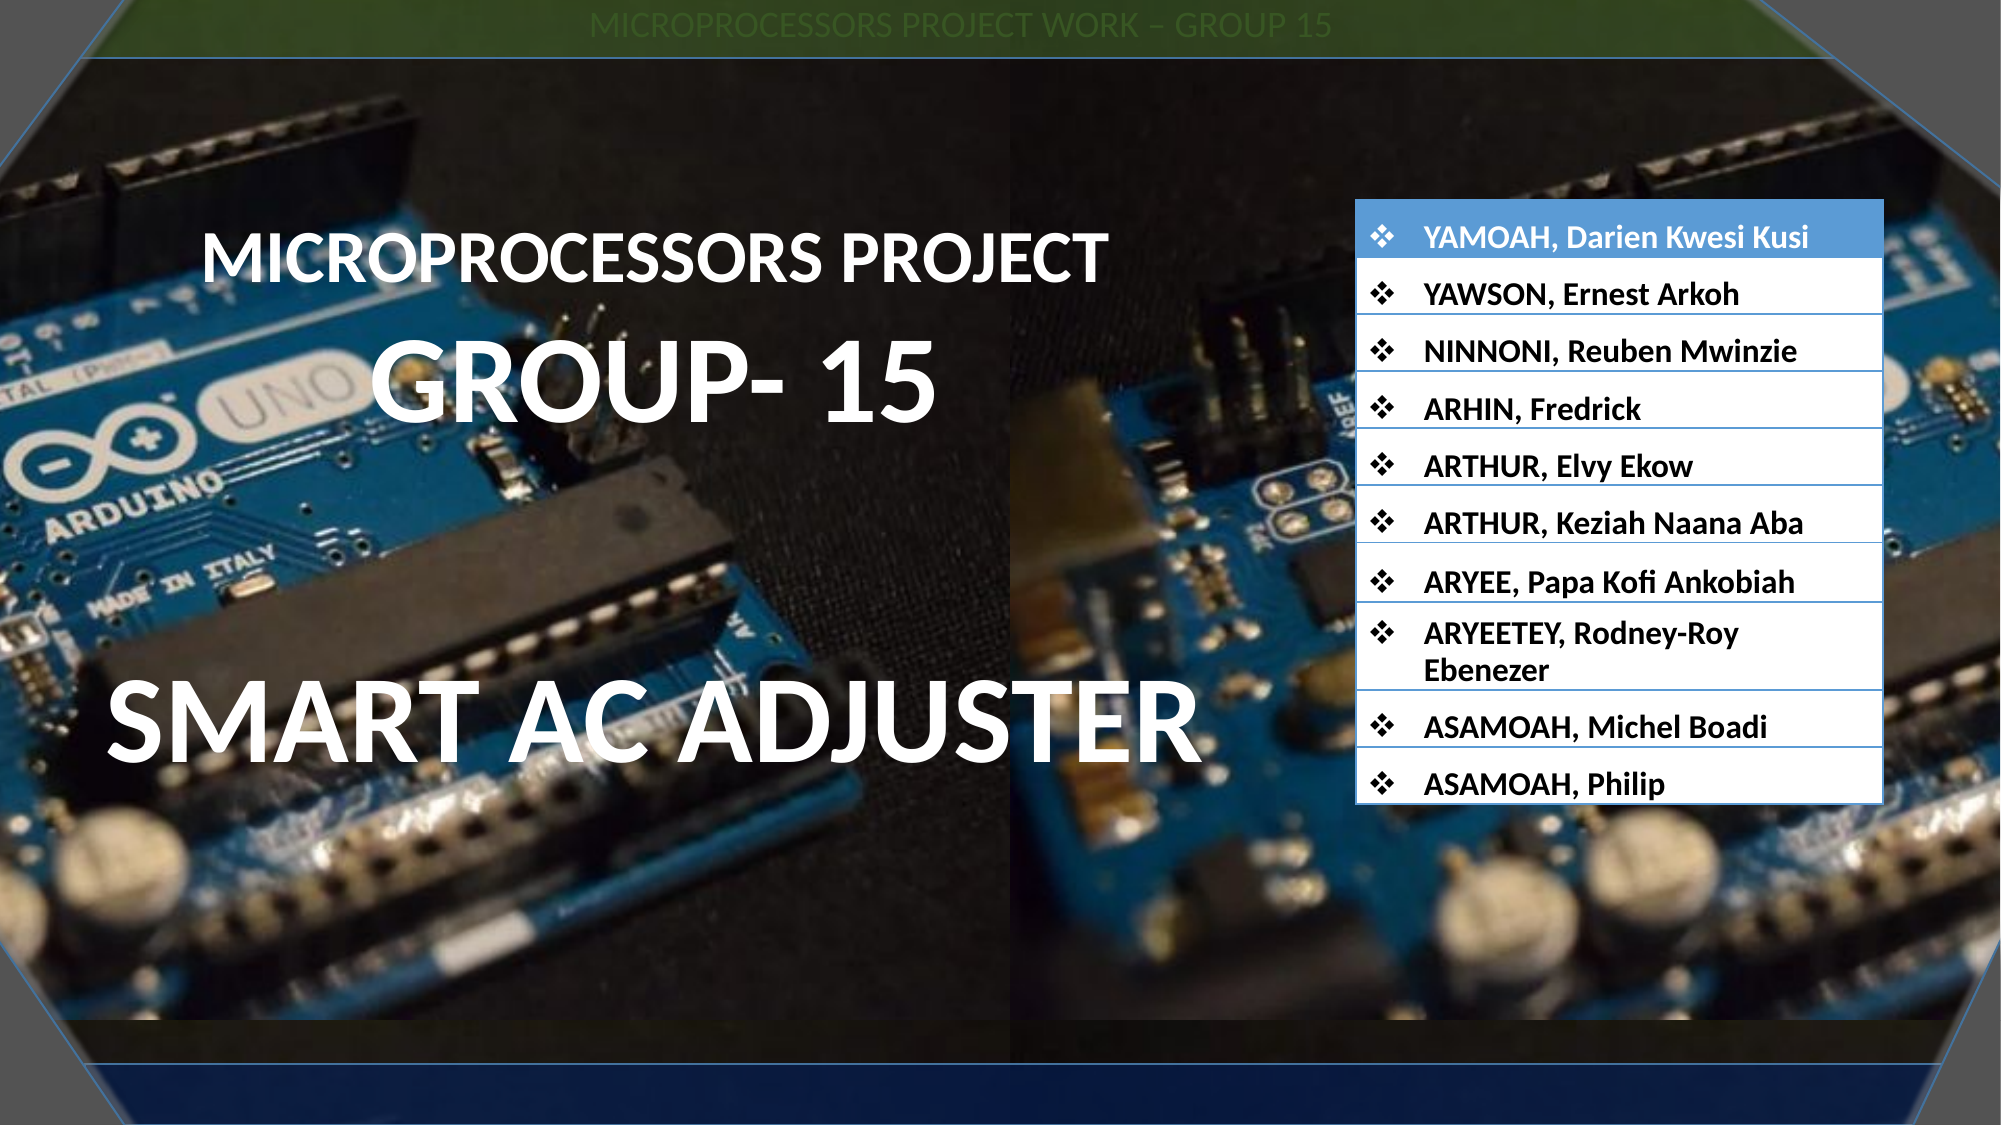

MICROPROCESSORS PROJECT
GROUP- 15

SMART AC ADJUSTER
| YAMOAH, Darien Kwesi Kusi |
| --- |
| YAWSON, Ernest Arkoh |
| NINNONI, Reuben Mwinzie |
| ARHIN, Fredrick |
| ARTHUR, Elvy Ekow |
| ARTHUR, Keziah Naana Aba |
| ARYEE, Papa Kofi Ankobiah |
| ARYEETEY, Rodney-Roy Ebenezer |
| ASAMOAH, Michel Boadi |
| ASAMOAH, Philip |